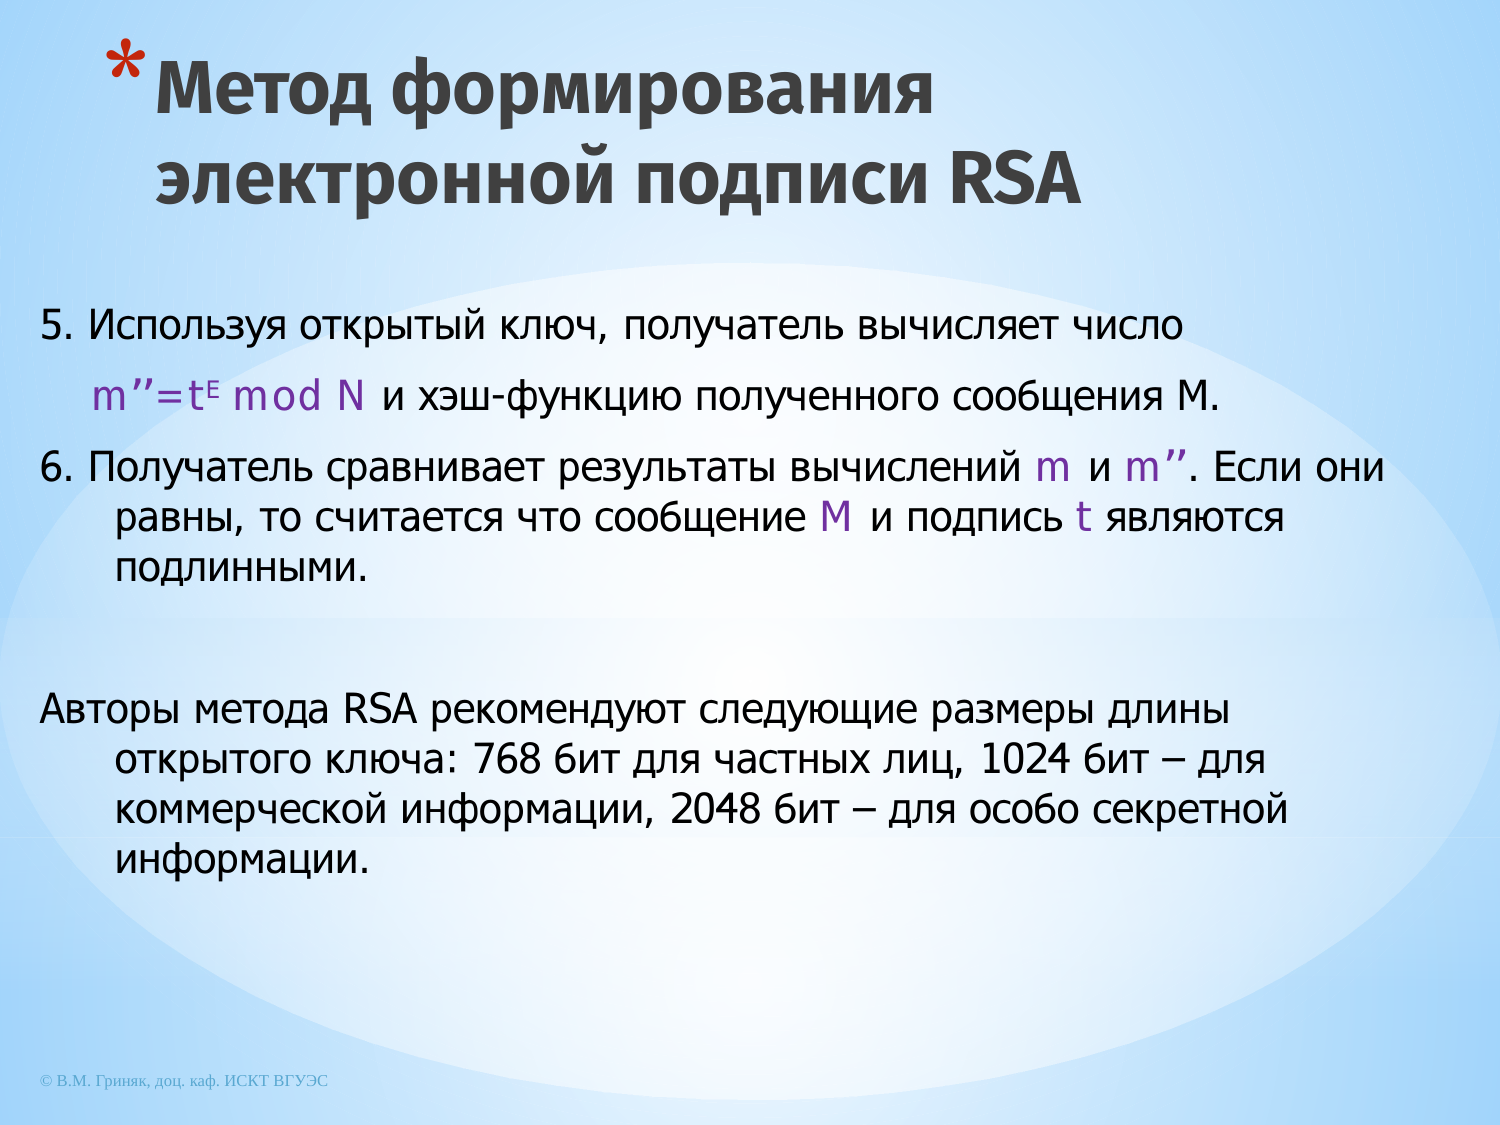

Метод формирования электронной подписи RSA
5. Используя открытый ключ, получатель вычисляет число
    m’’=tE mod N и хэш-функцию полученного сообщения M.
6. Получатель сравнивает результаты вычислений m и m’’. Если они равны, то считается что сообщение M и подпись t являются подлинными.

Авторы метода RSA рекомендуют следующие размеры длины открытого ключа: 768 бит для частных лиц, 1024 бит – для коммерческой информации, 2048 бит – для особо секретной информации.
© В.М. Гриняк, доц. каф. ИСКТ ВГУЭС